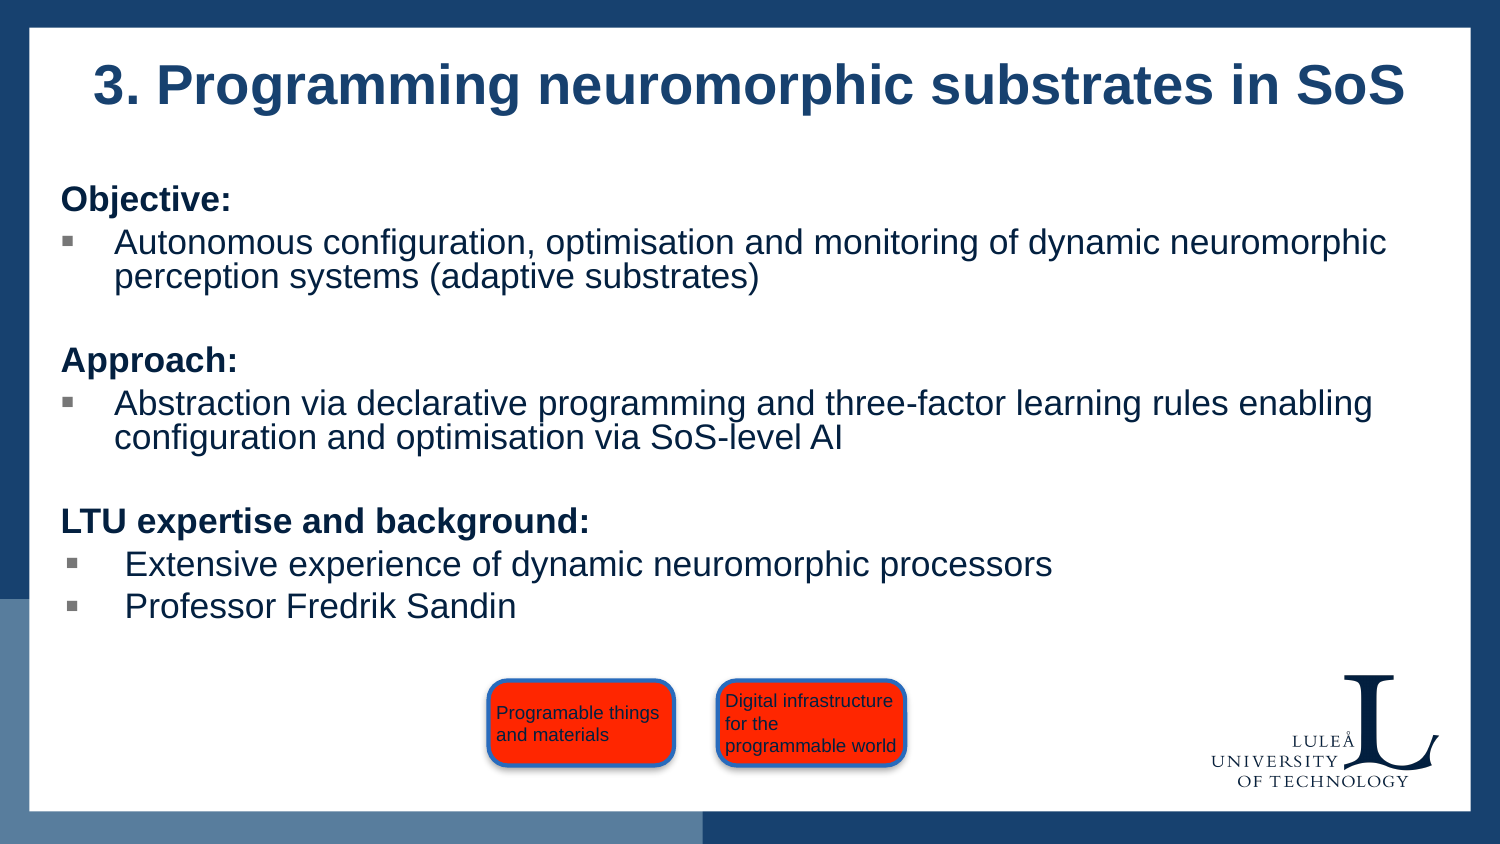

# 3. Programming neuromorphic substrates in SoS
Objective:
Autonomous configuration, optimisation and monitoring of dynamic neuromorphic perception systems (adaptive substrates)

Approach:
Abstraction via declarative programming and three-factor learning rules enabling configuration and optimisation via SoS-level AI

LTU expertise and background:
Extensive experience​ of dynamic neuromorphic processors
Professor Fredrik Sandin

Programable things and materials

Digital infrastructure for the programmable world
59